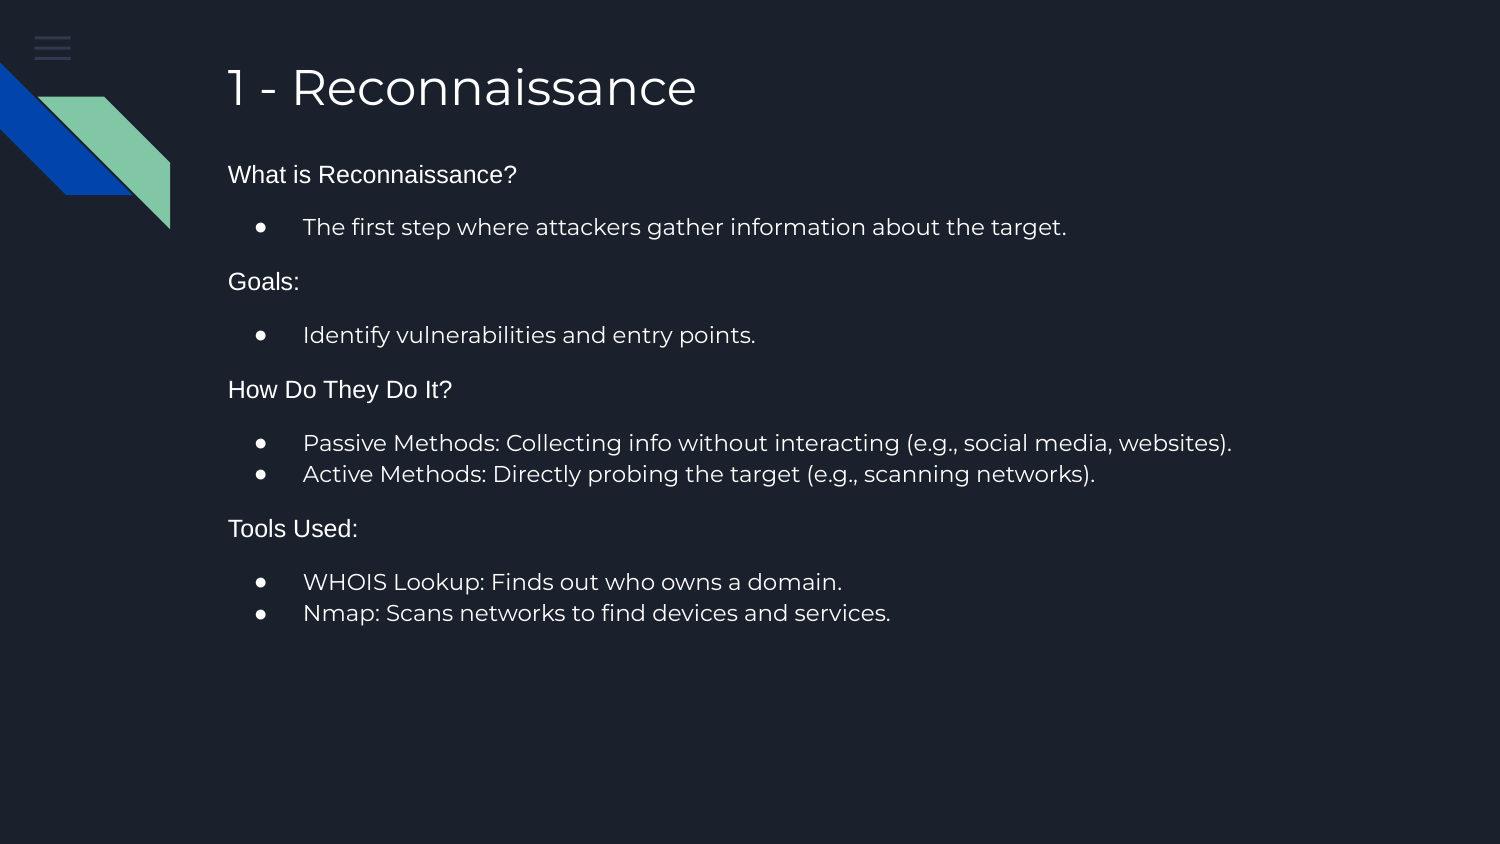

# 1 - Reconnaissance
What is Reconnaissance?
The first step where attackers gather information about the target.
Goals:
Identify vulnerabilities and entry points.
How Do They Do It?
Passive Methods: Collecting info without interacting (e.g., social media, websites).
Active Methods: Directly probing the target (e.g., scanning networks).
Tools Used:
WHOIS Lookup: Finds out who owns a domain.
Nmap: Scans networks to find devices and services.